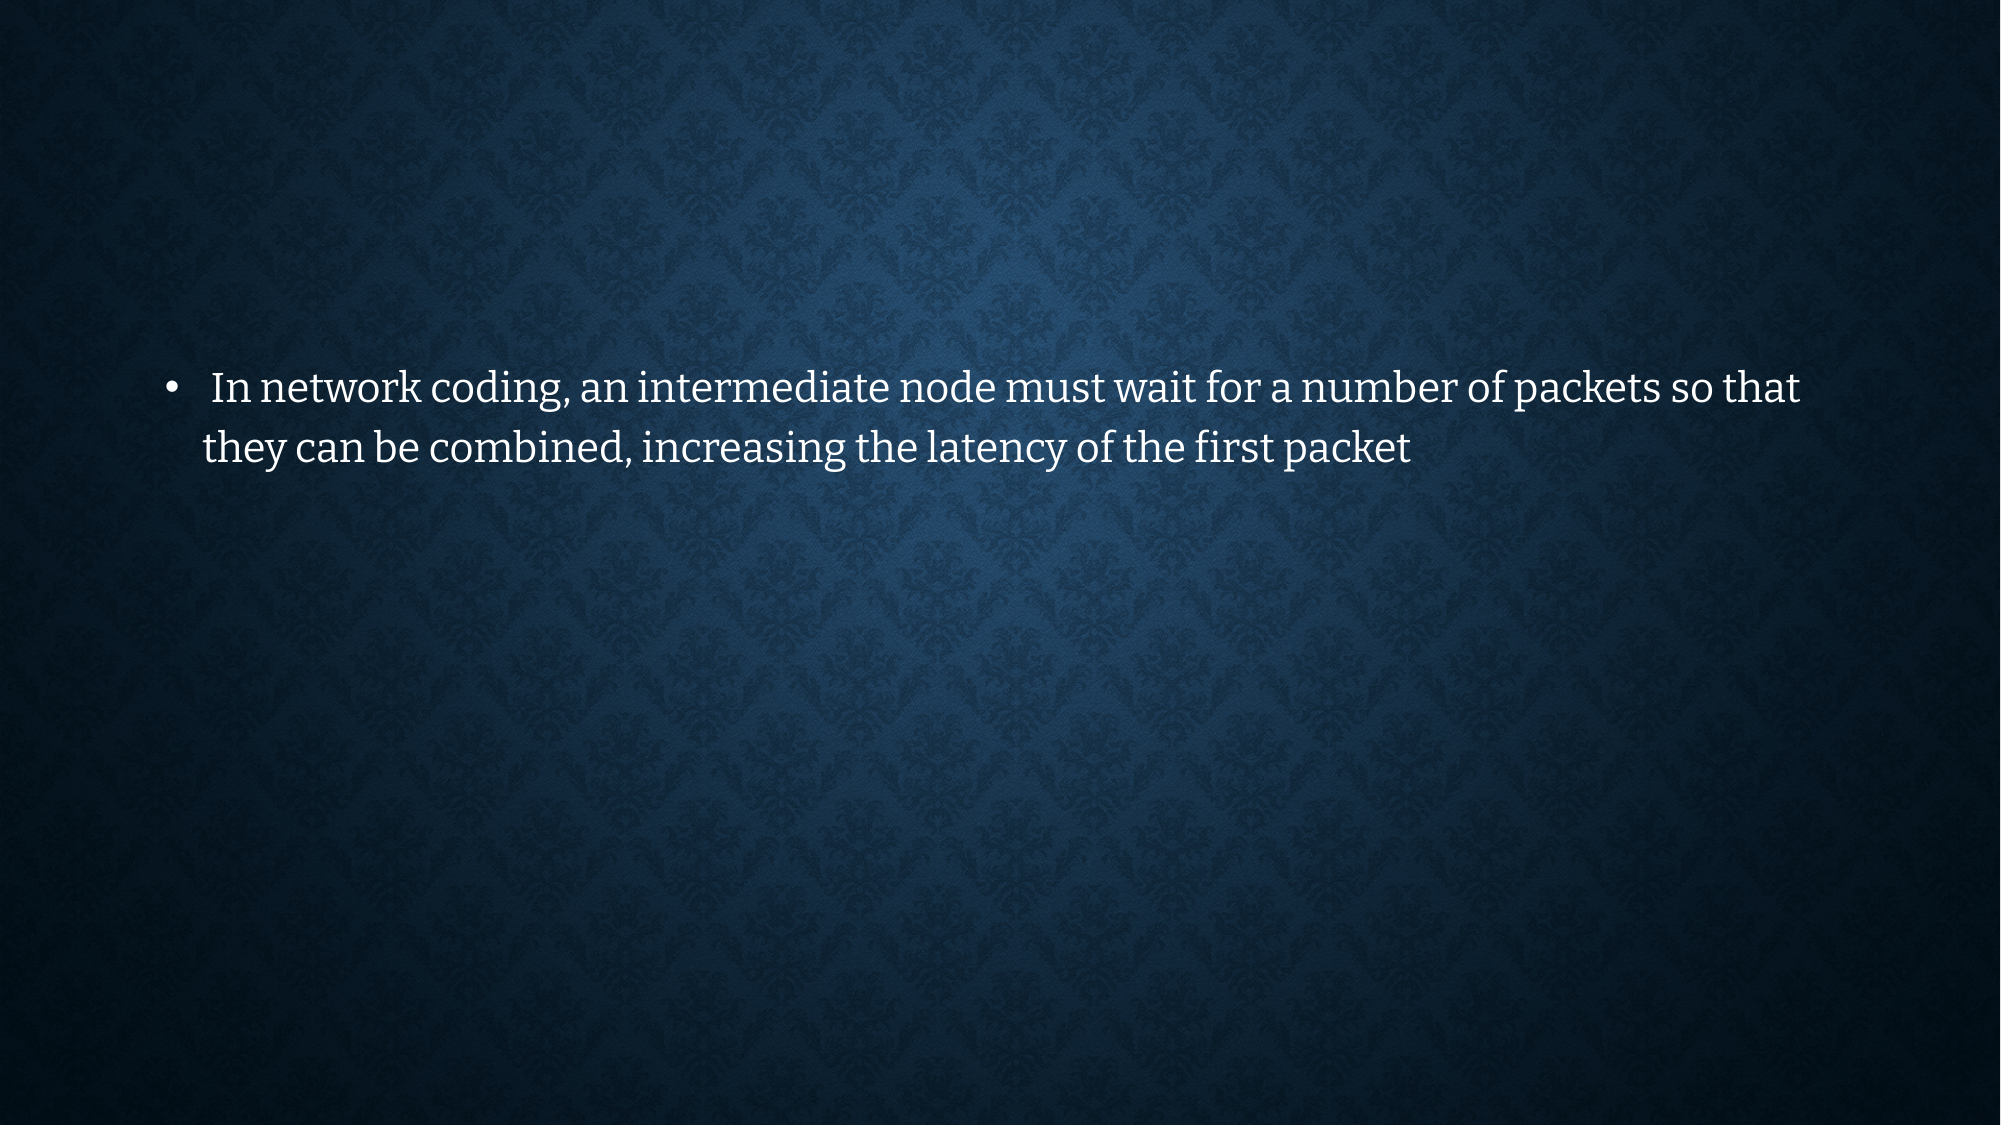

#
 In network coding, an intermediate node must wait for a number of packets so that they can be combined, increasing the latency of the first packet